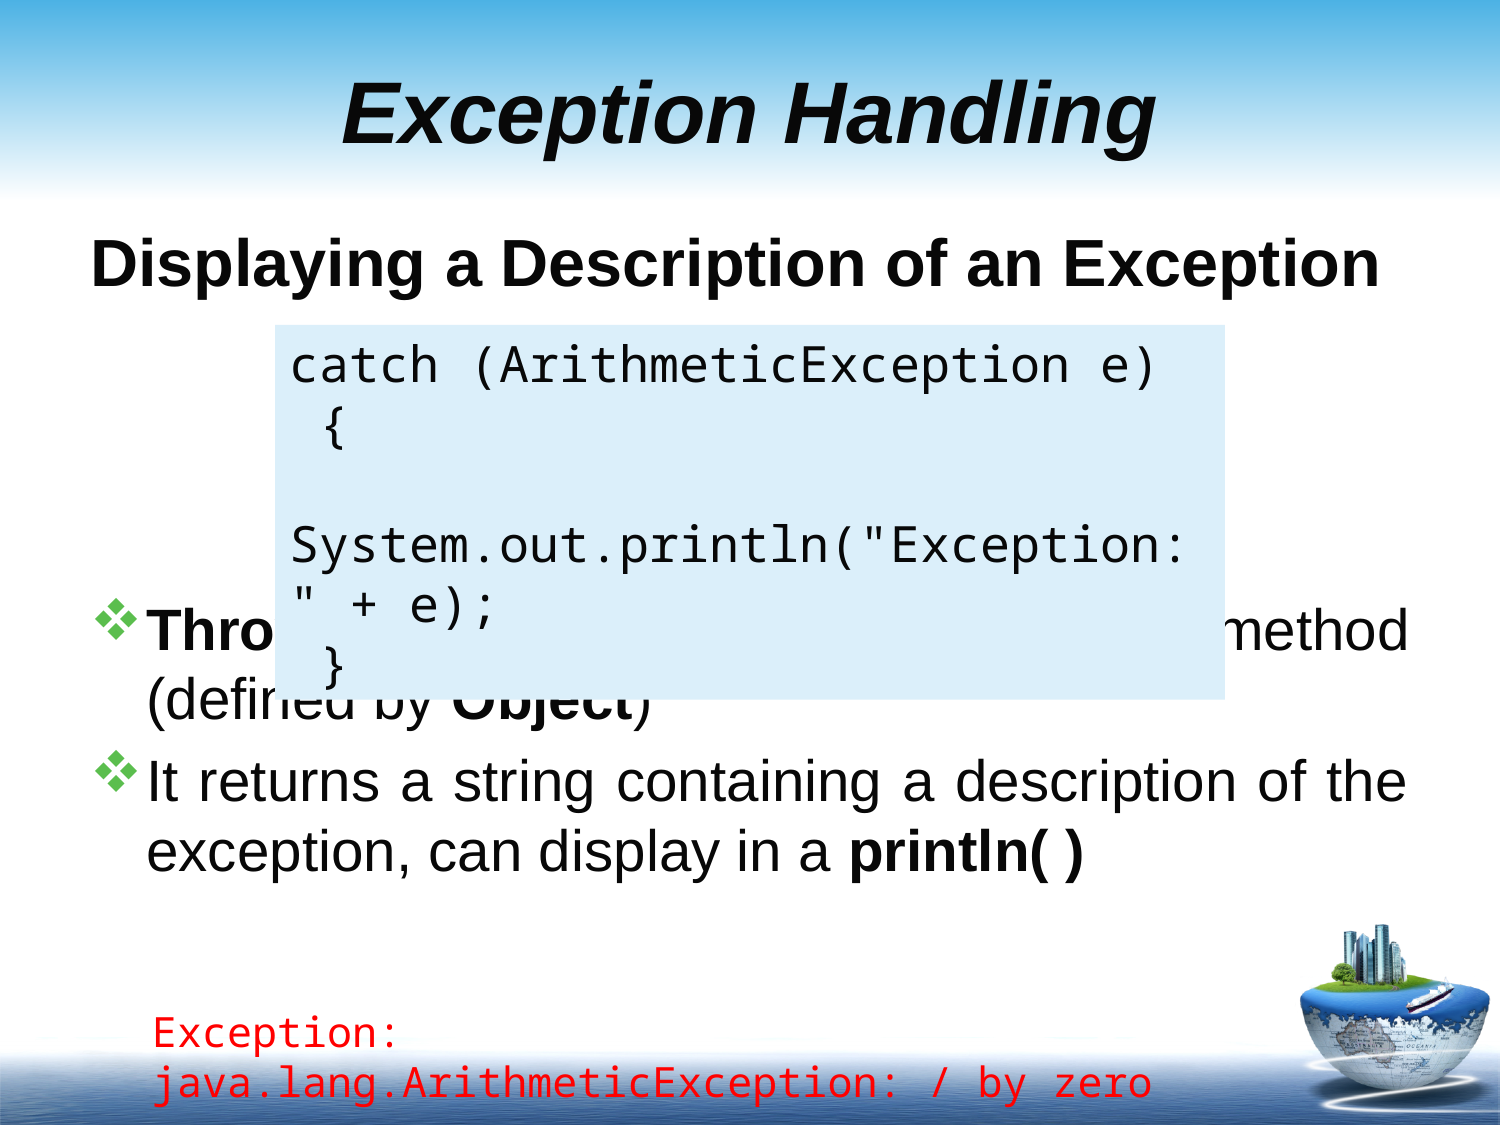

# Exception Handling
Displaying a Description of an Exception

Throwable overrides the toString( ) method (defined by Object)
It returns a string containing a description of the exception, can display in a println( )

catch (ArithmeticException e)
 {
     System.out.println("Exception: " + e);
 }
Exception: java.lang.ArithmeticException: / by zero